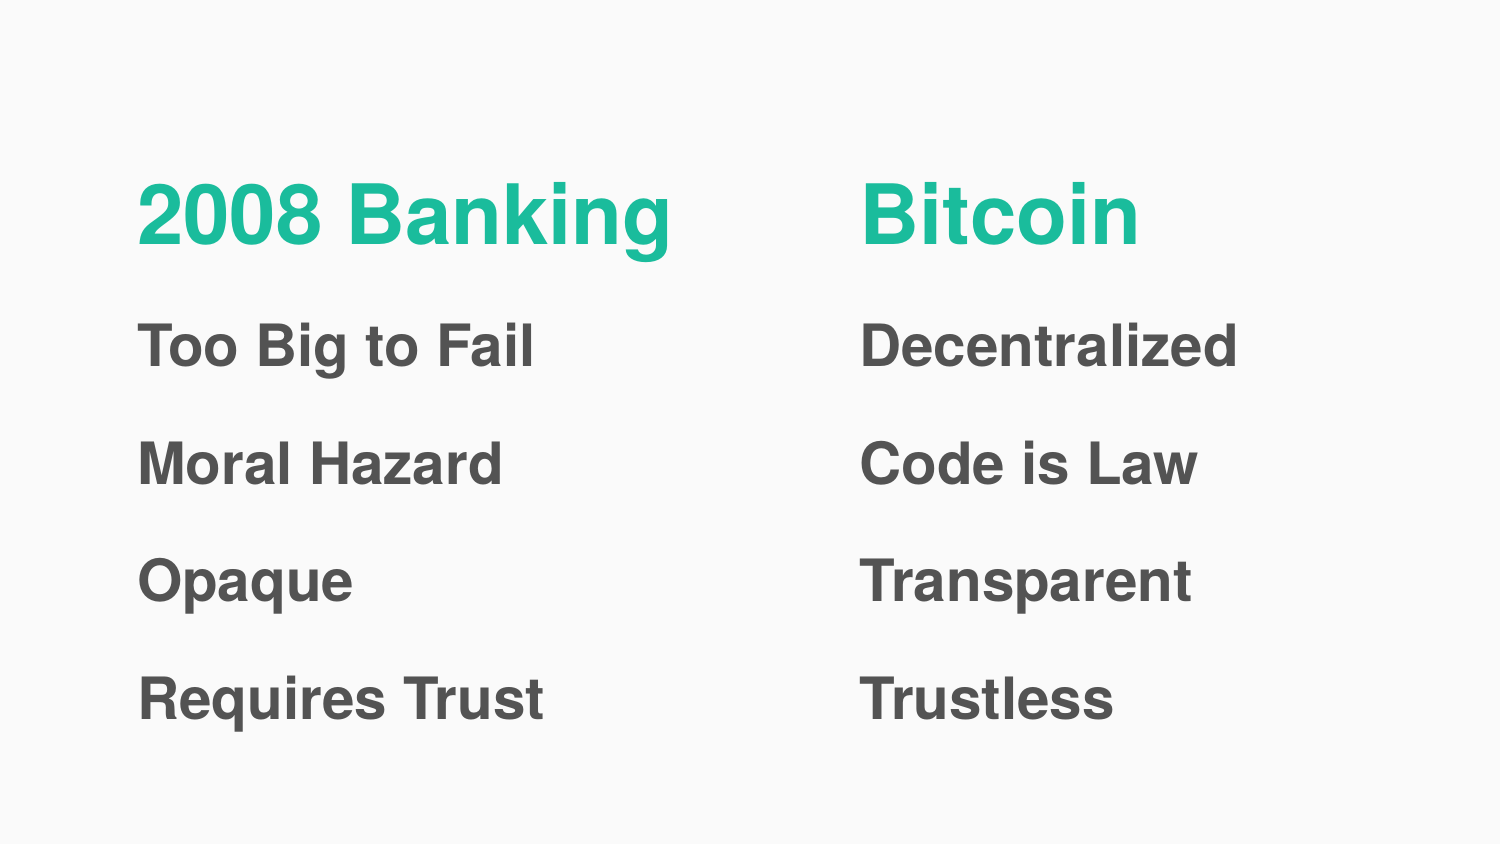

2008 Banking
Too Big to Fail
Moral Hazard
Opaque
Requires Trust
Bitcoin
Decentralized
Code is Law
Transparent
Trustless